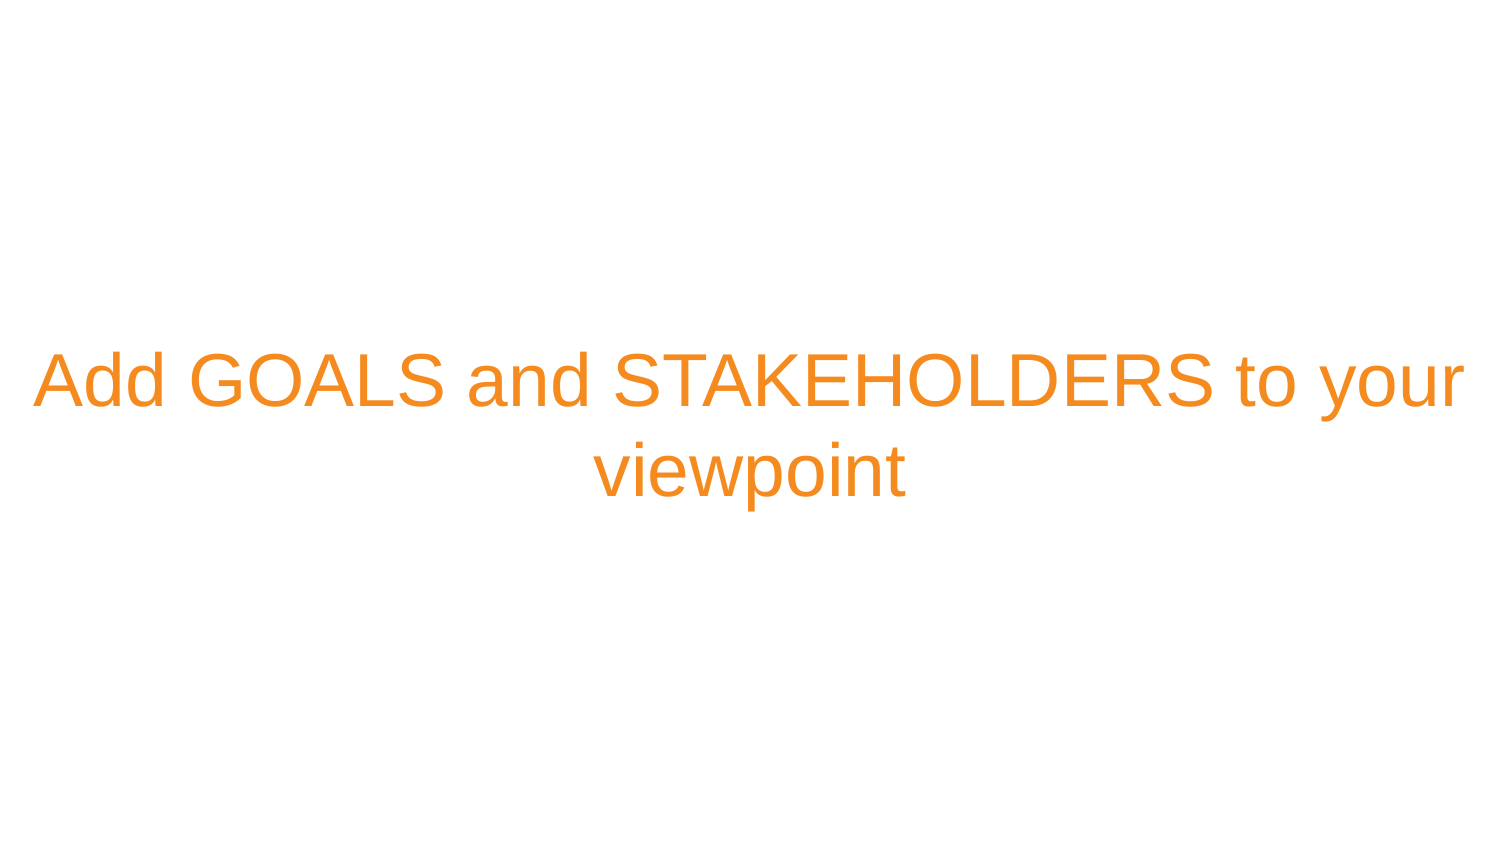

# Add GOALS and STAKEHOLDERS to your viewpoint